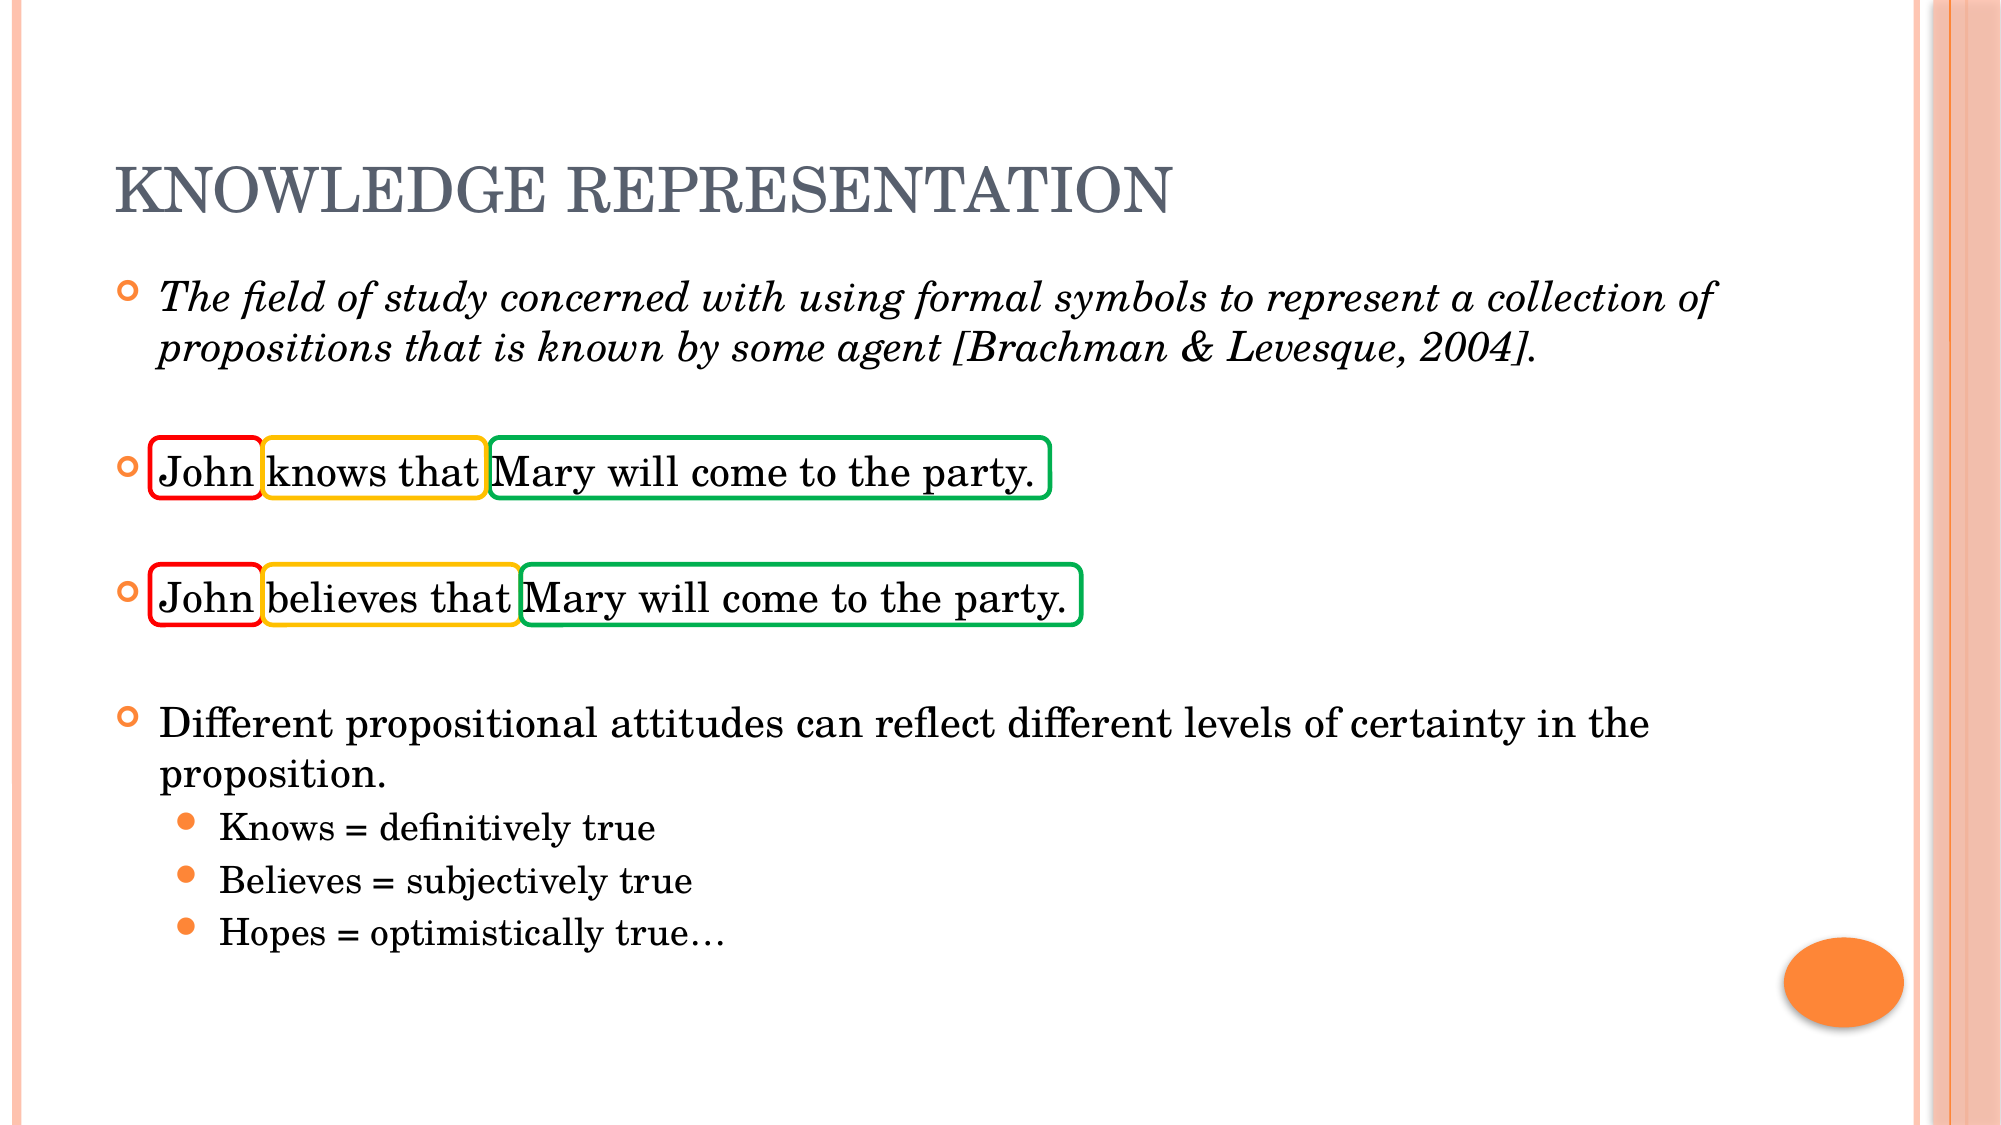

# Knowledge Representation
The field of study concerned with using formal symbols to represent a collection of propositions that is known by some agent [Brachman & Levesque, 2004].

John knows that Mary will come to the party.

John believes that Mary will come to the party.

Different propositional attitudes can reflect different levels of certainty in the proposition.
Knows = definitively true
Believes = subjectively true
Hopes = optimistically true…